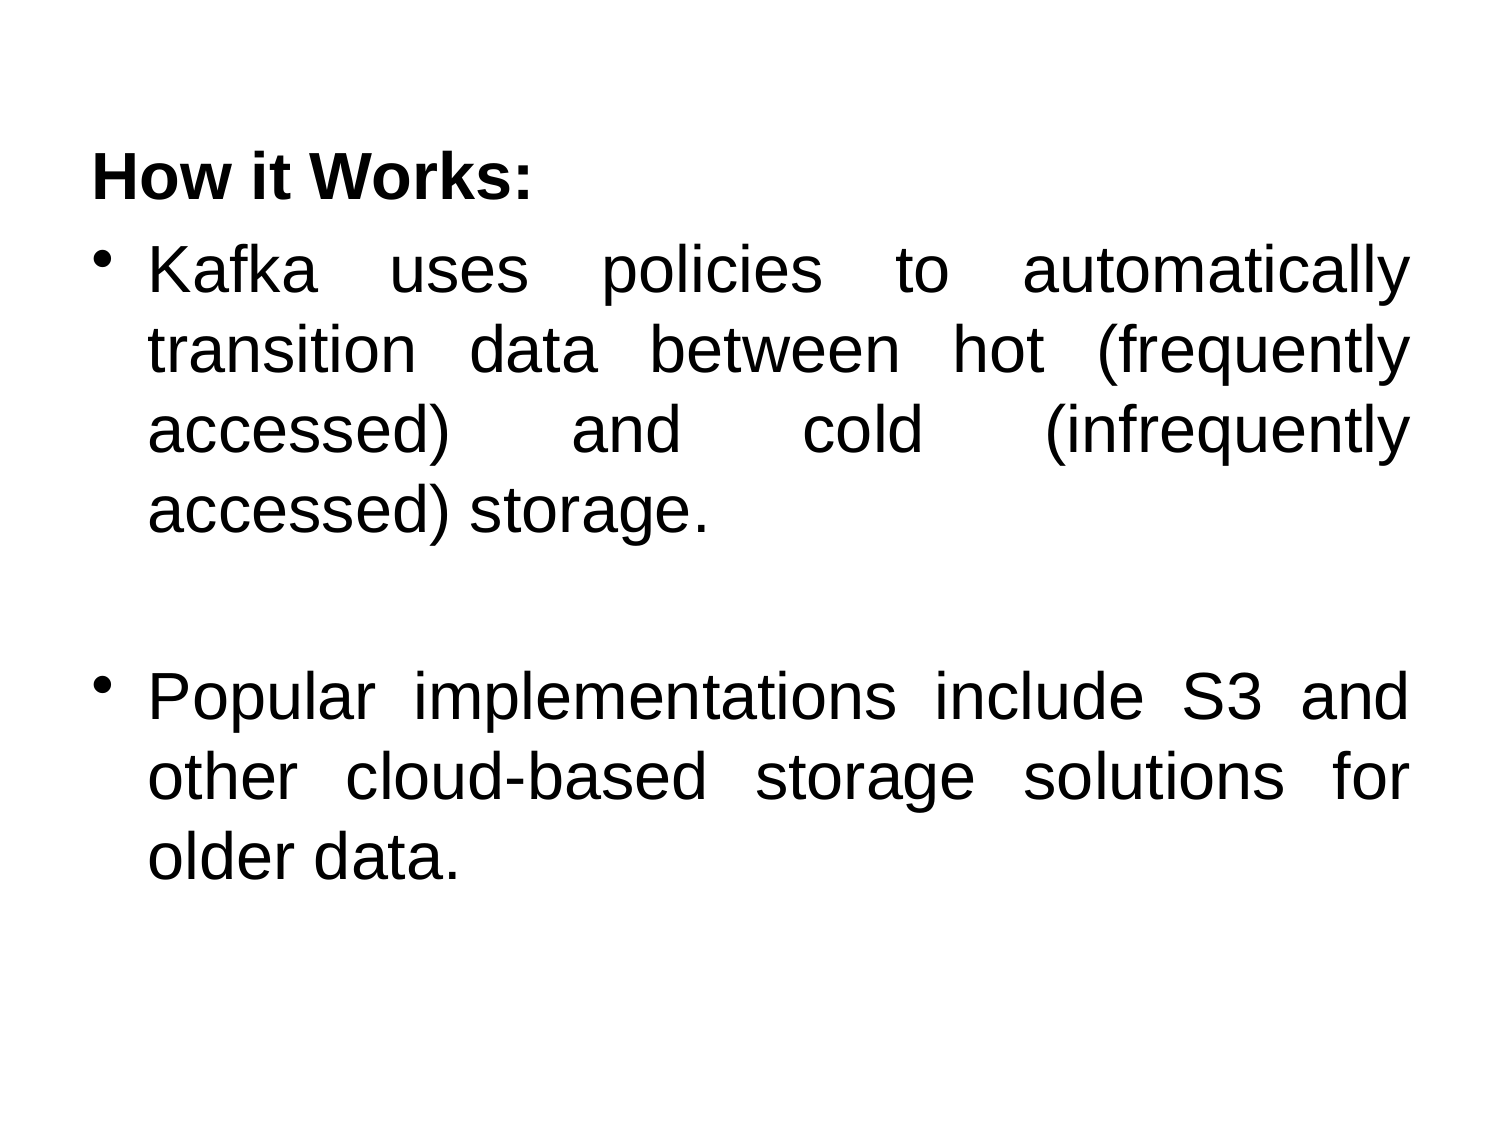

How it Works:
Kafka uses policies to automatically transition data between hot (frequently accessed) and cold (infrequently accessed) storage.

Popular implementations include S3 and other cloud-based storage solutions for older data.